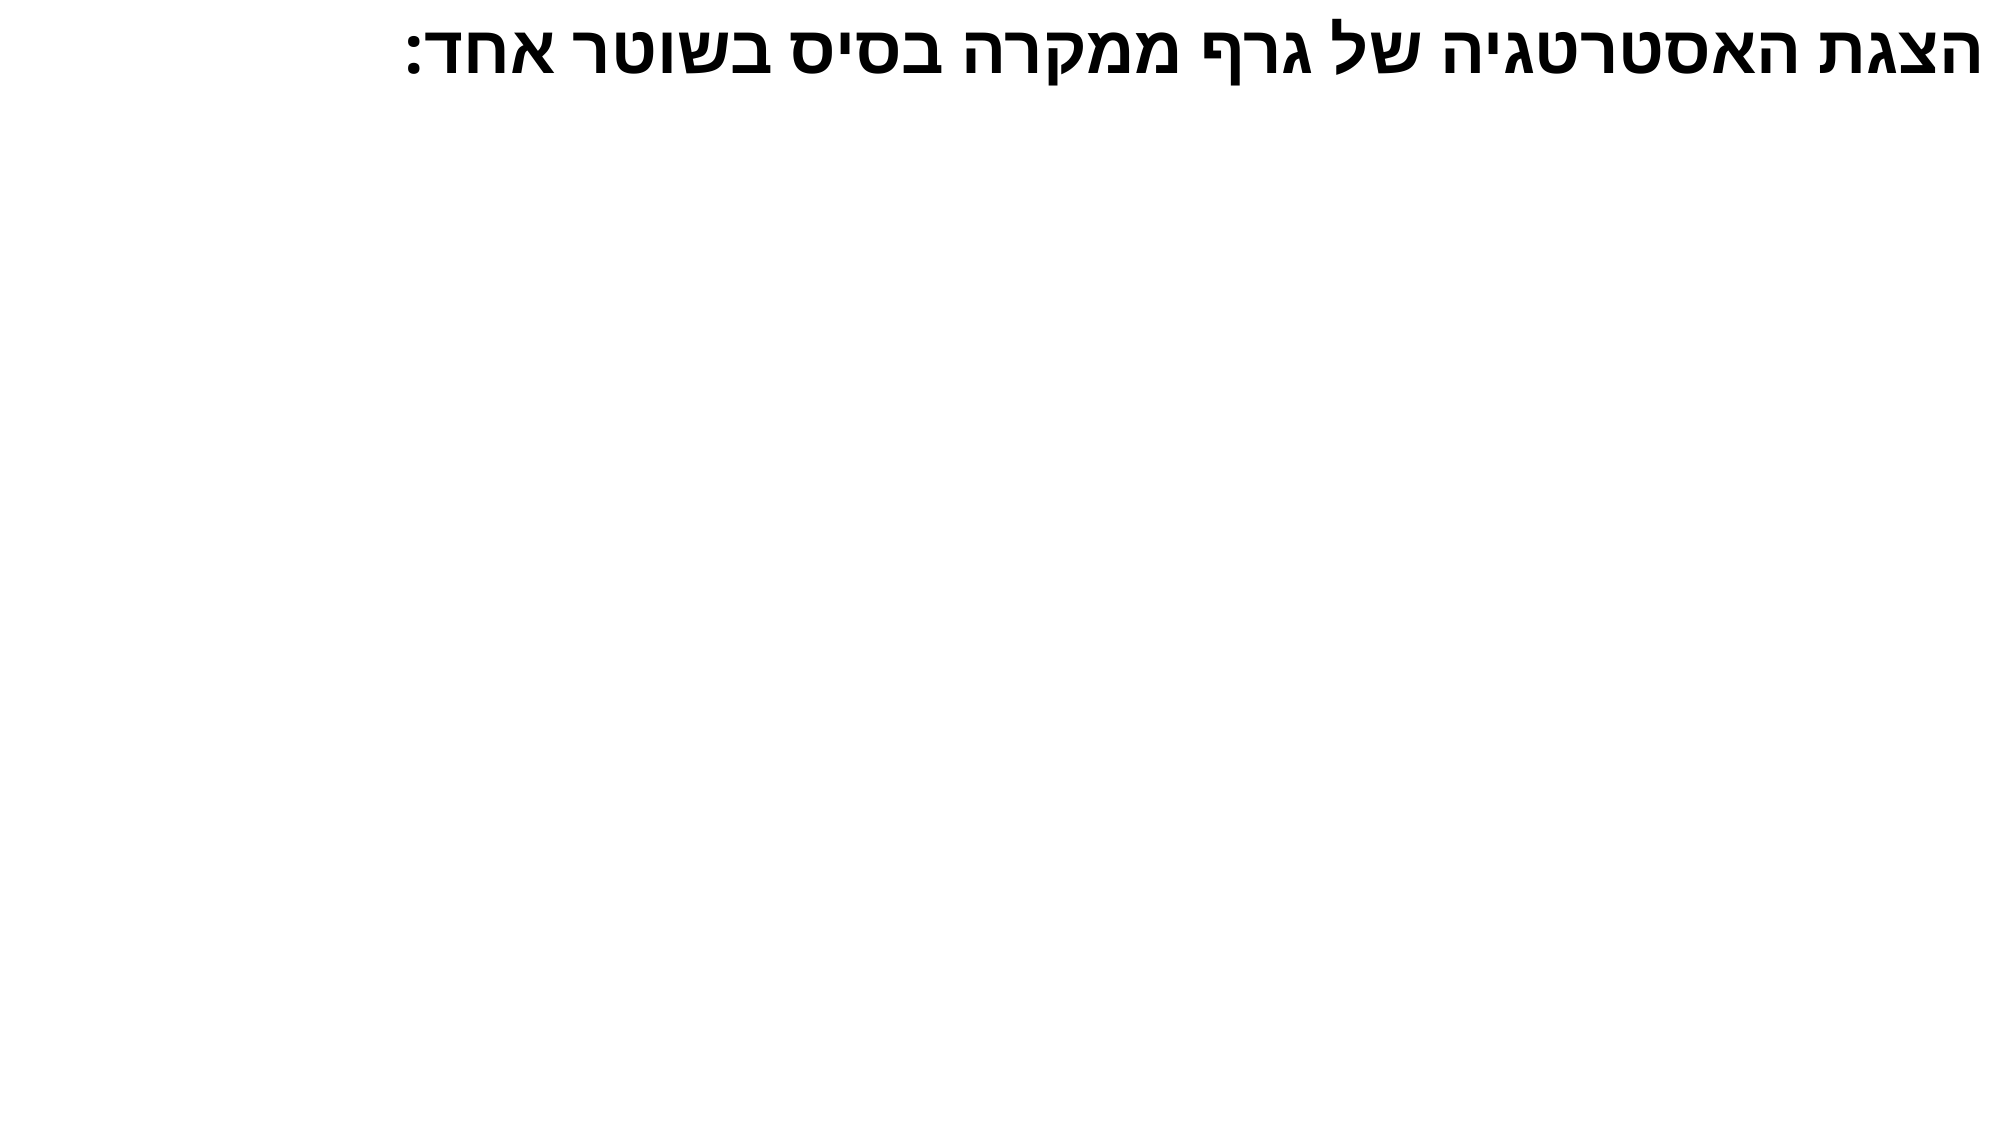

הצגת האסטרטגיה של גרף ממקרה בסיס בשוטר אחד: